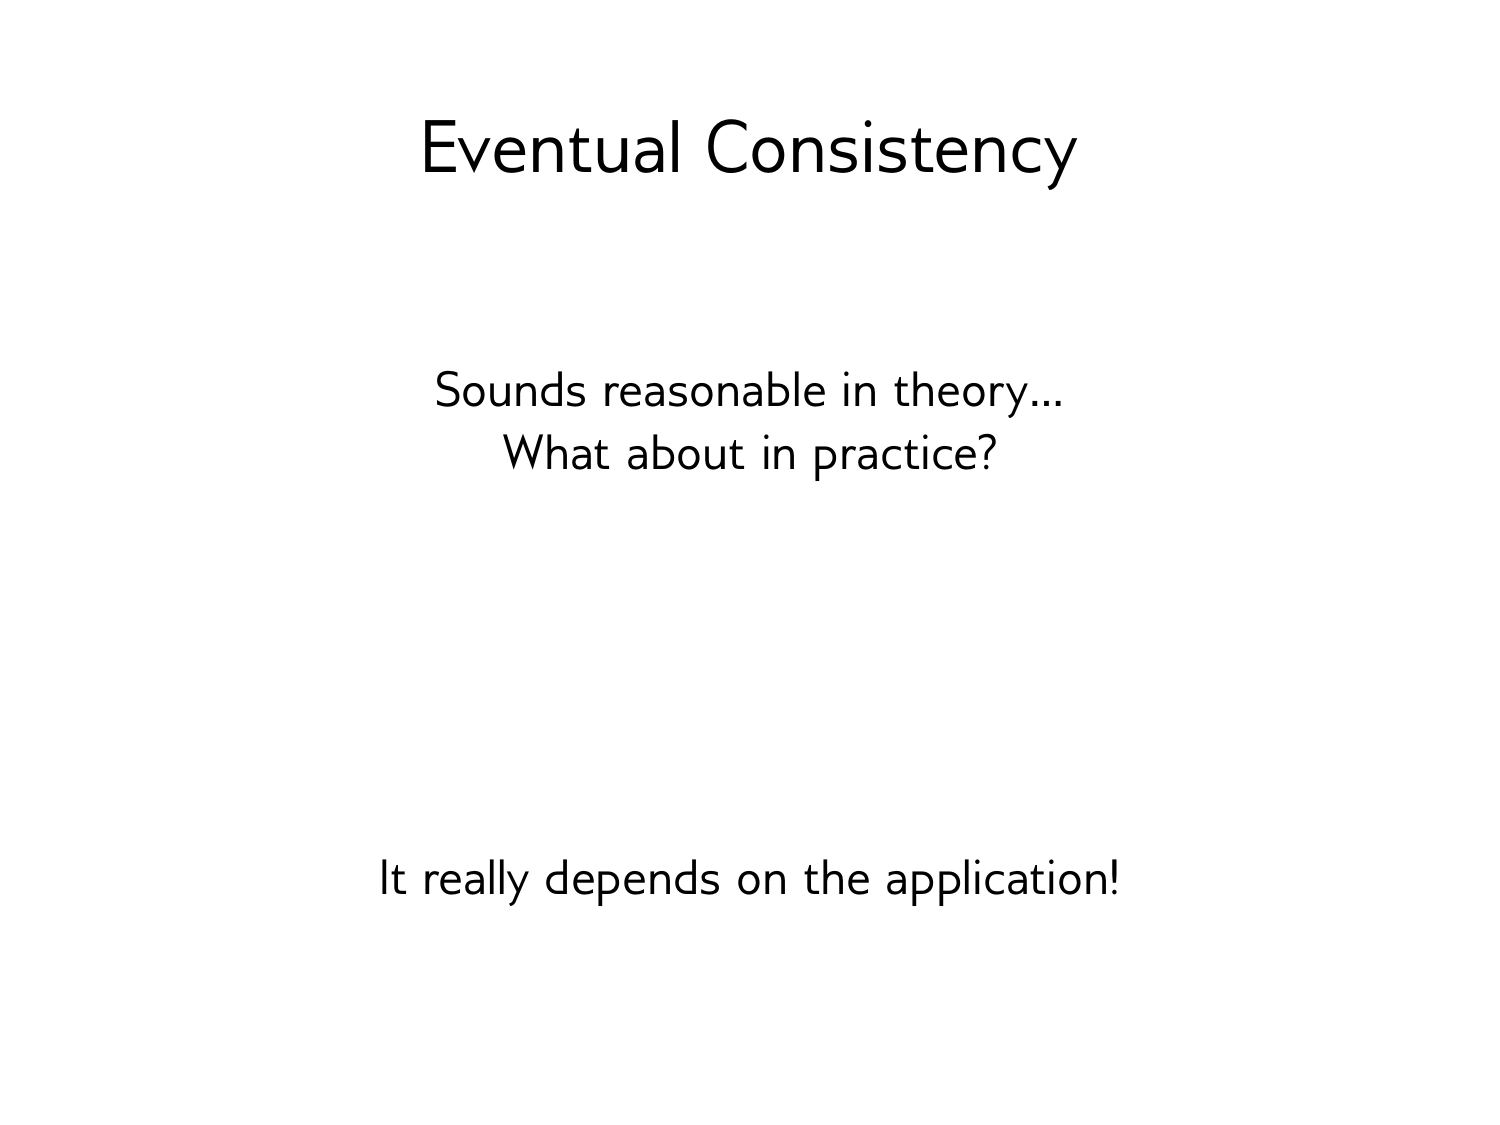

Eventual Consistency
Sounds reasonable in theory…
What about in practice?
It really depends on the application!